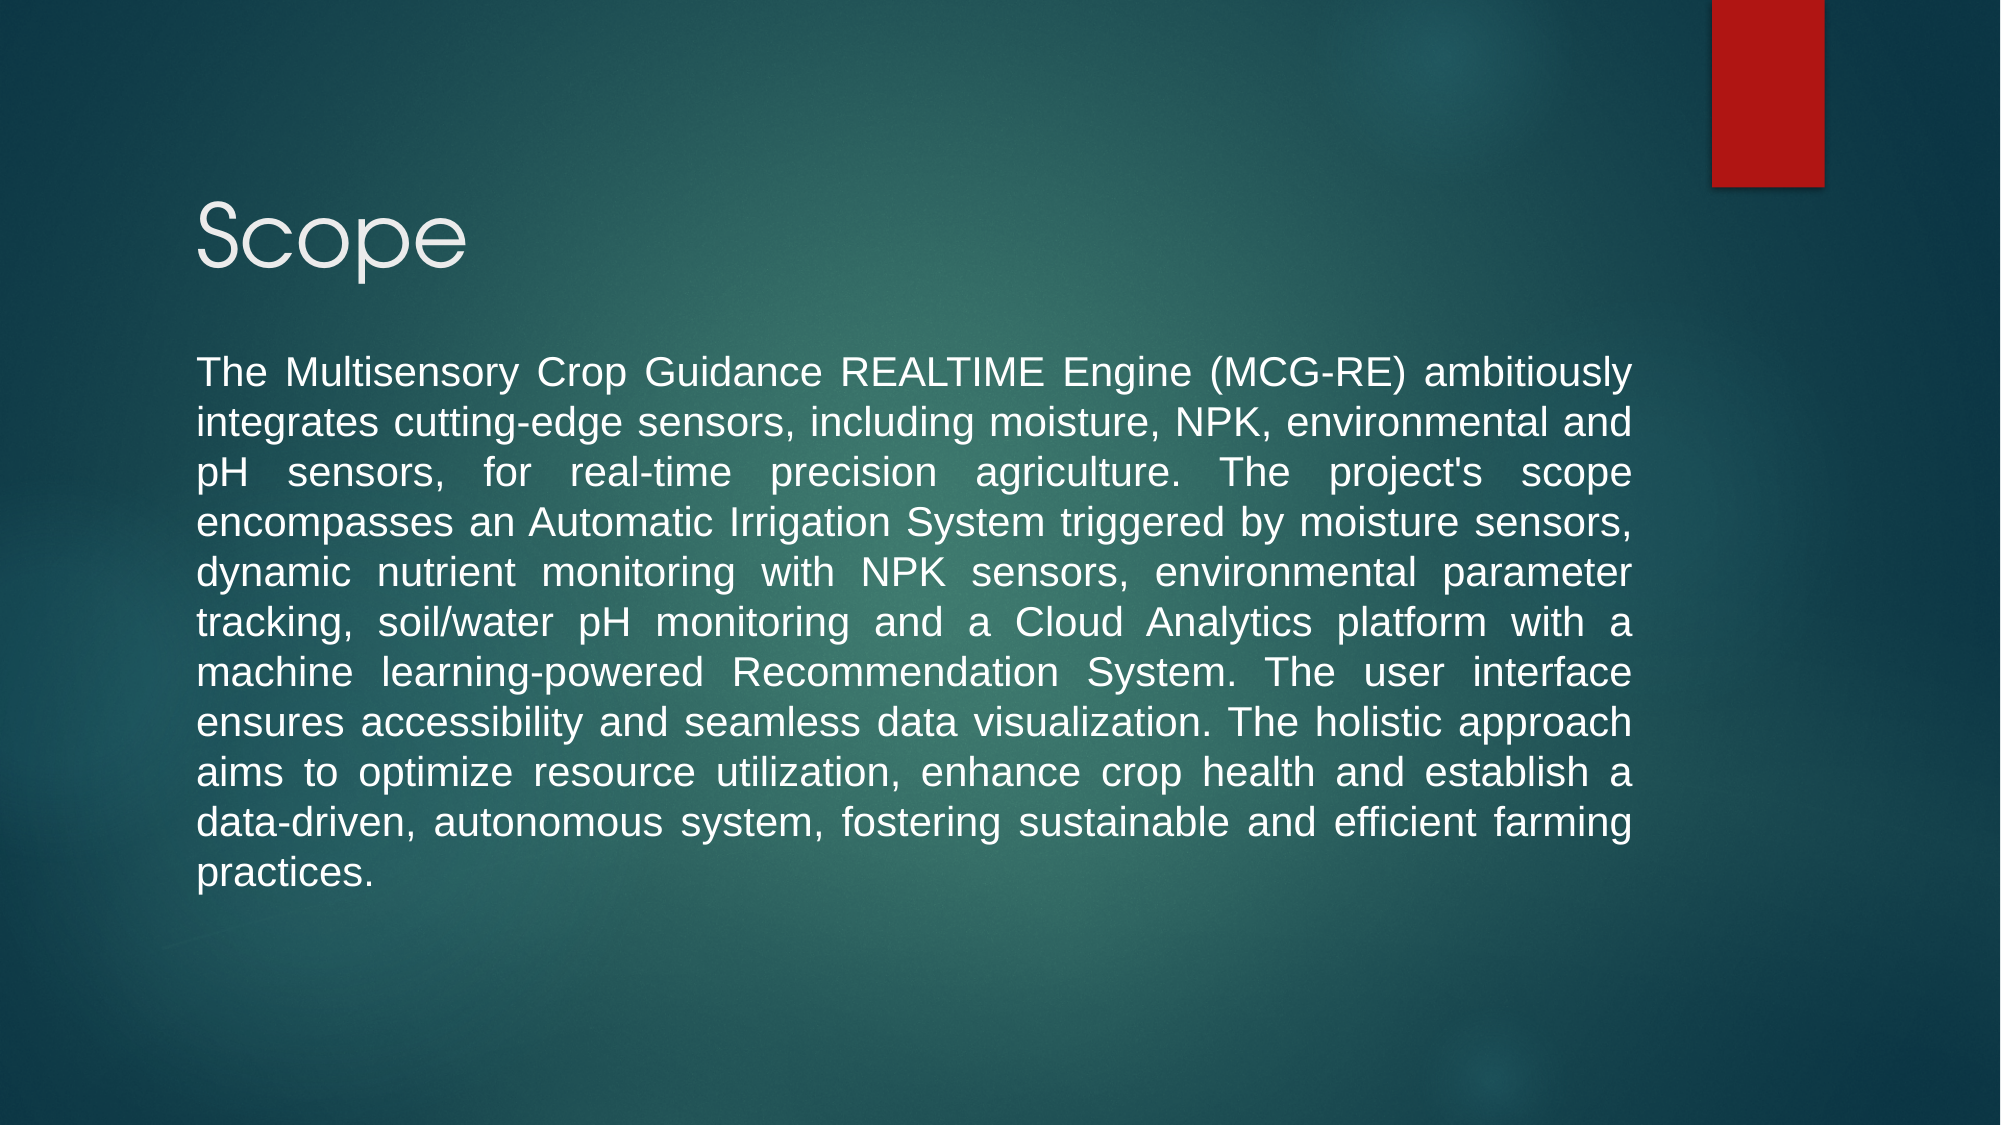

# Scope
The Multisensory Crop Guidance REALTIME Engine (MCG-RE) ambitiously integrates cutting-edge sensors, including moisture, NPK, environmental and pH sensors, for real-time precision agriculture. The project's scope encompasses an Automatic Irrigation System triggered by moisture sensors, dynamic nutrient monitoring with NPK sensors, environmental parameter tracking, soil/water pH monitoring and a Cloud Analytics platform with a machine learning-powered Recommendation System. The user interface ensures accessibility and seamless data visualization. The holistic approach aims to optimize resource utilization, enhance crop health and establish a data-driven, autonomous system, fostering sustainable and efficient farming practices.